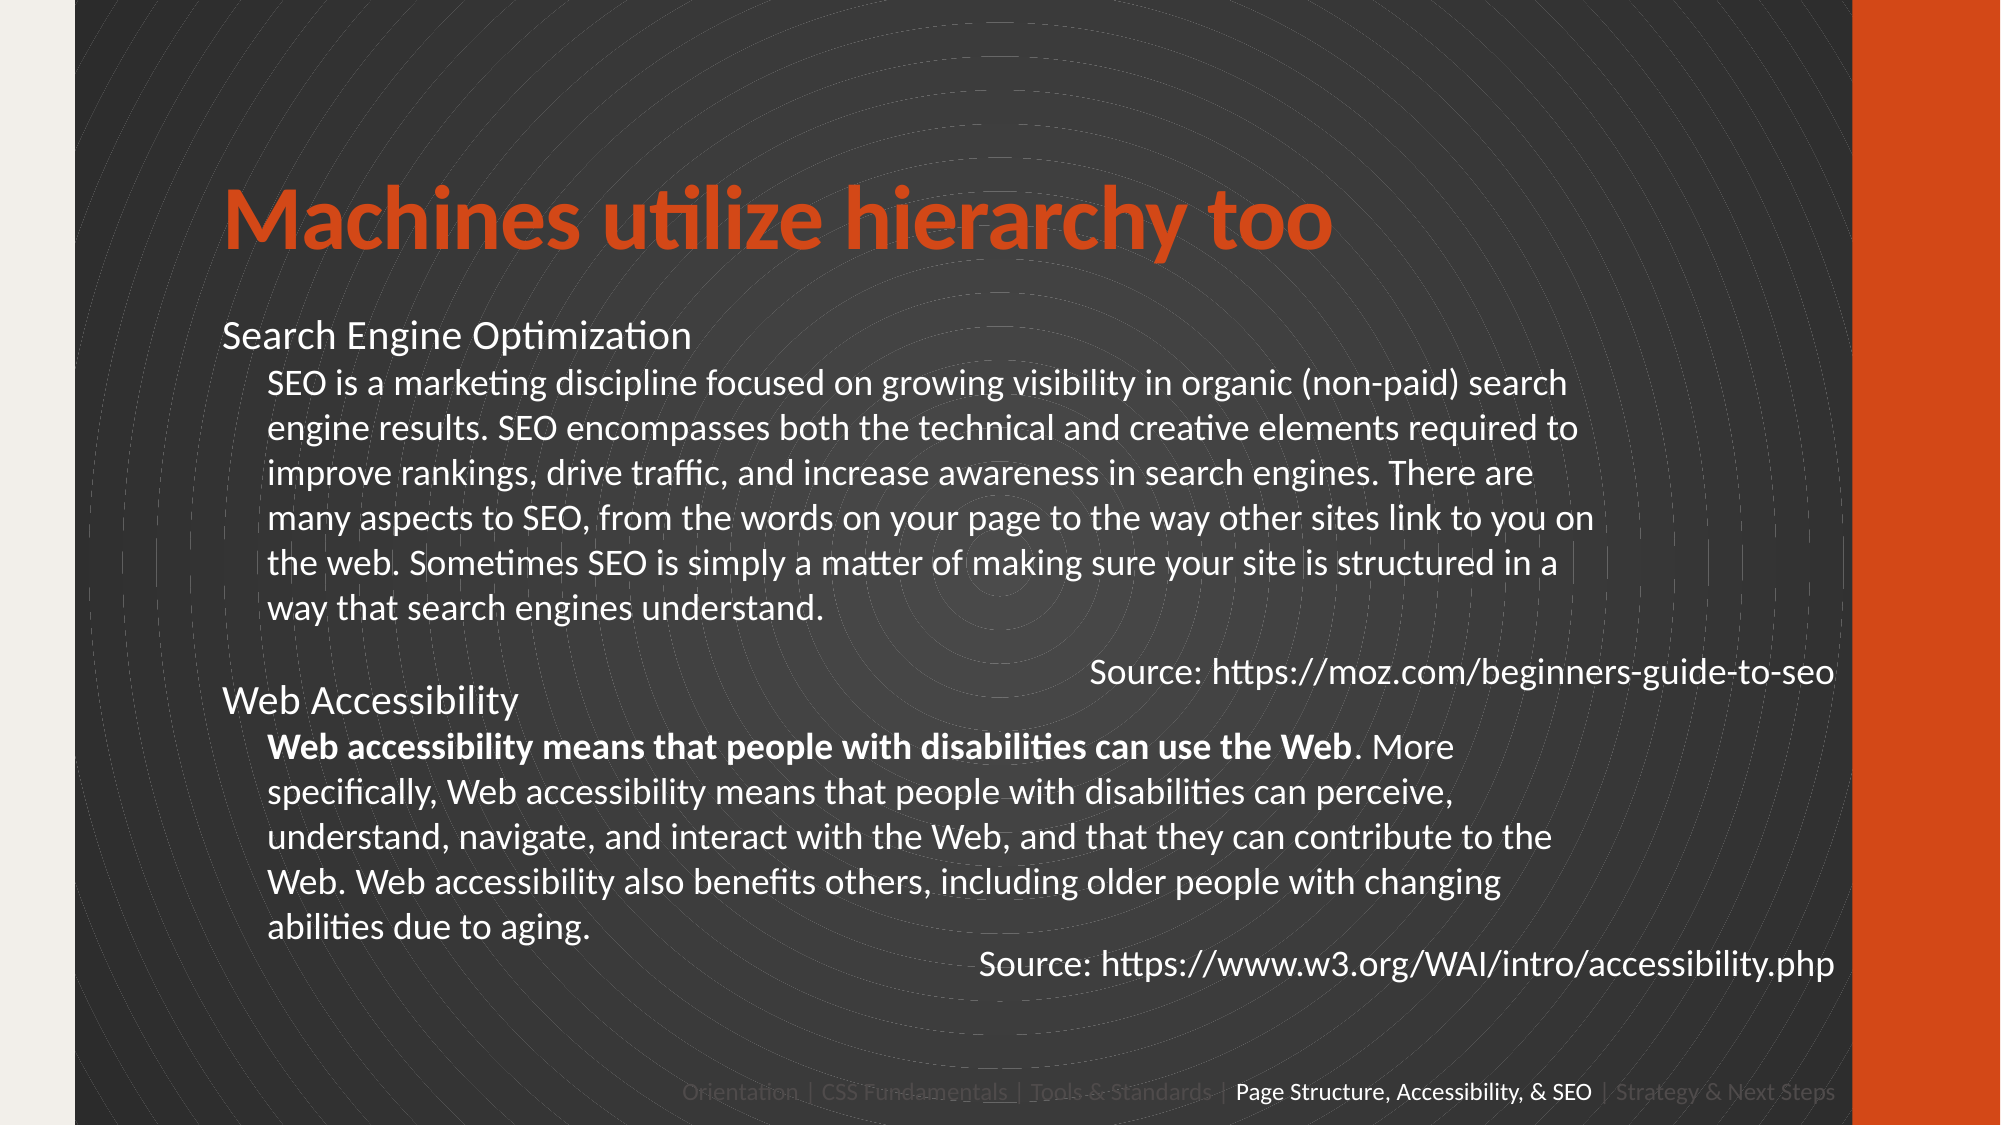

# Machines utilize hierarchy too
Search Engine Optimization
SEO is a marketing discipline focused on growing visibility in organic (non-paid) search engine results. SEO encompasses both the technical and creative elements required to improve rankings, drive traffic, and increase awareness in search engines. There are many aspects to SEO, from the words on your page to the way other sites link to you on the web. Sometimes SEO is simply a matter of making sure your site is structured in a way that search engines understand.

Web Accessibility
Web accessibility means that people with disabilities can use the Web. More specifically, Web accessibility means that people with disabilities can perceive, understand, navigate, and interact with the Web, and that they can contribute to the Web. Web accessibility also benefits others, including older people with changing abilities due to aging.

Source: https://moz.com/beginners-guide-to-seo
Source: https://www.w3.org/WAI/intro/accessibility.php
Orientation | CSS Fundamentals | Tools & Standards | Page Structure, Accessibility, & SEO | Strategy & Next Steps